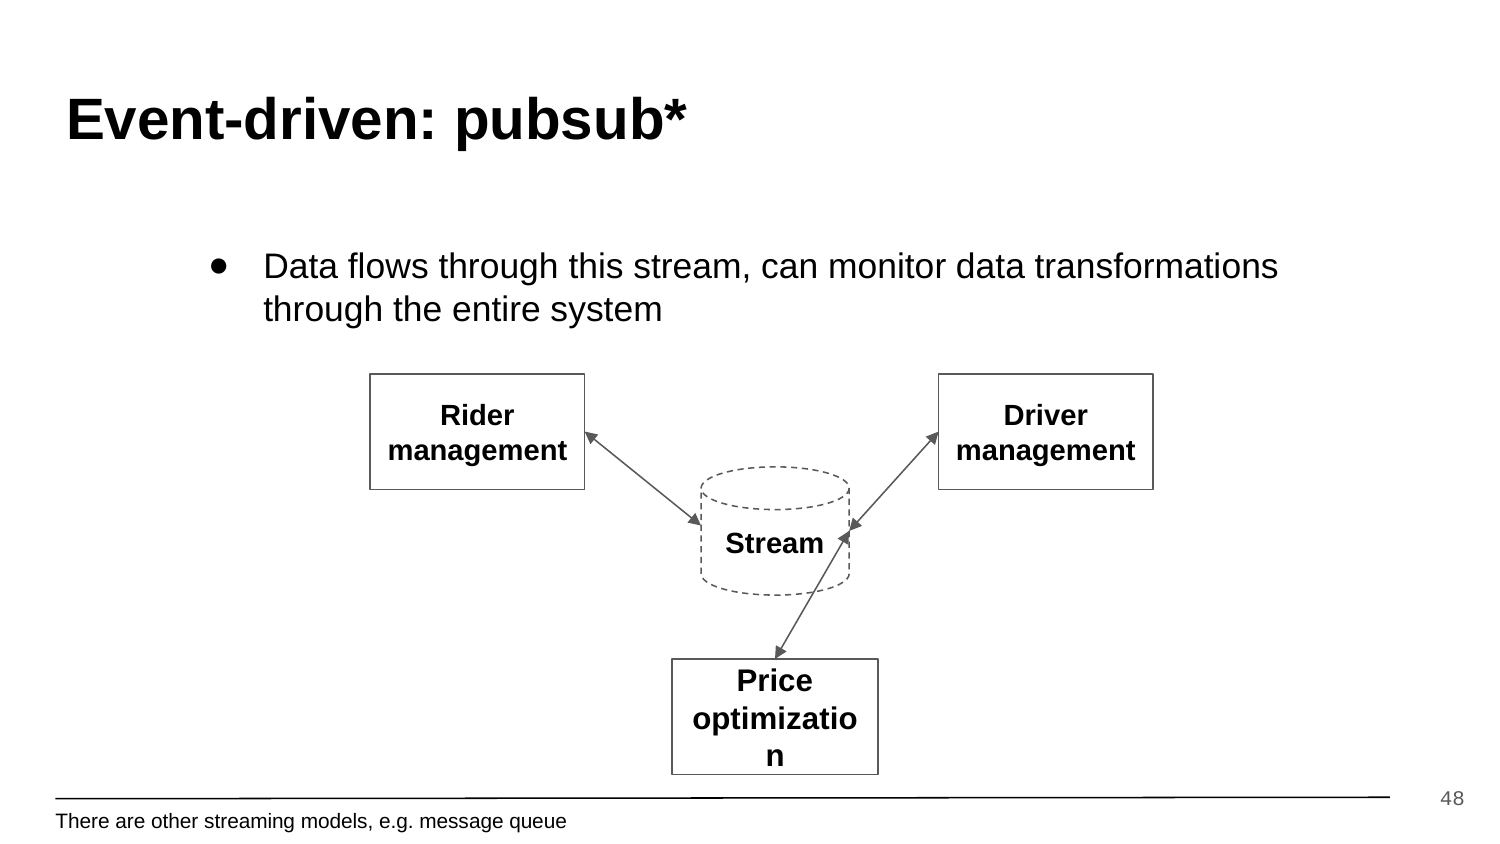

# Event-driven: pubsub*
Data flows through this stream, can monitor data transformations through the entire system

Rider
management
Driver management
Stream
Price optimization
48
There are other streaming models, e.g. message queue